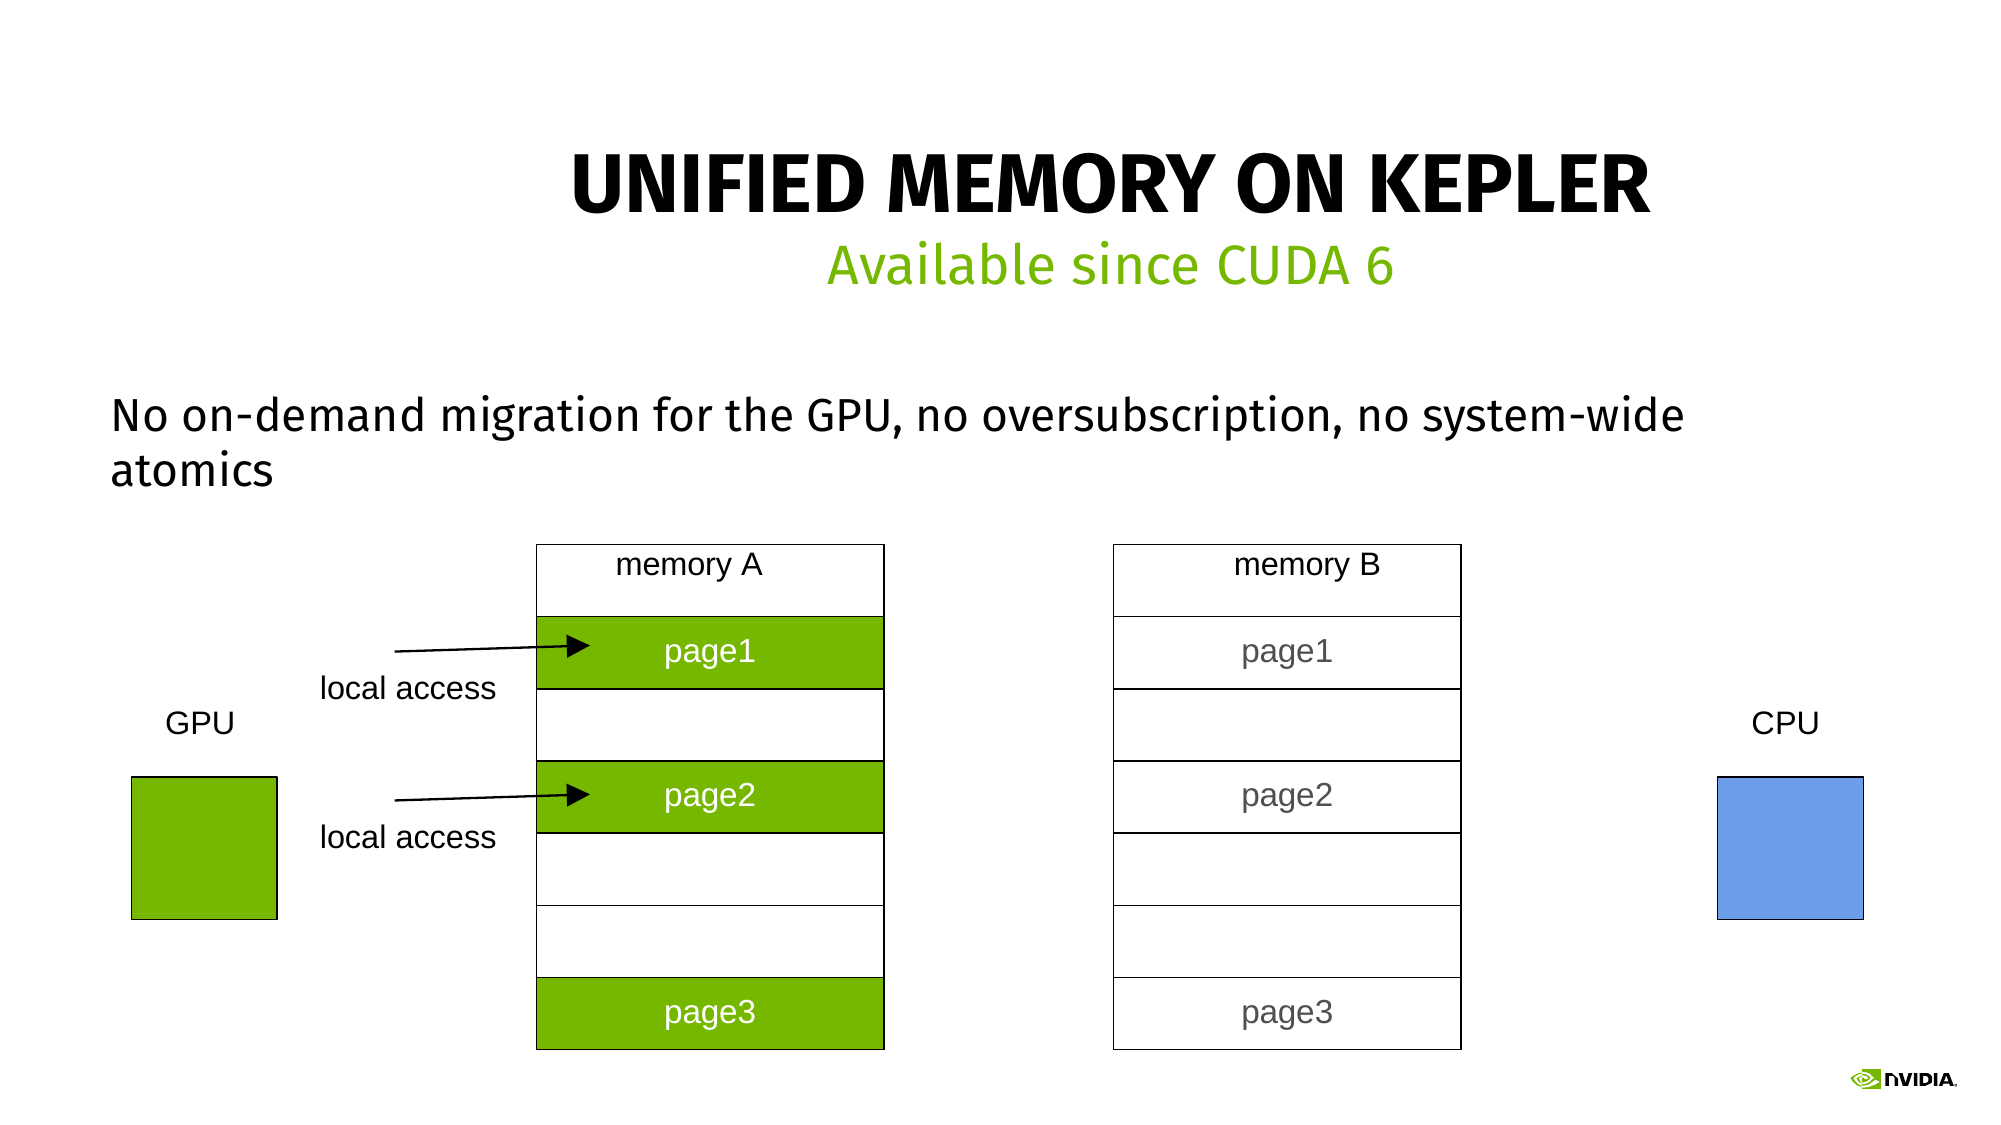

# UNIFIED MEMORY ON KEPLER
Available since CUDA 6
No on-demand migration for the GPU, no oversubscription, no system-wide atomics
memory A	memory B
|  |
| --- |
| page1 |
|  |
| page2 |
|  |
|  |
| page3 |
|  |
| --- |
| page1 |
|  |
| page2 |
|  |
|  |
| page3 |

local access
GPU
CPU

local access
201